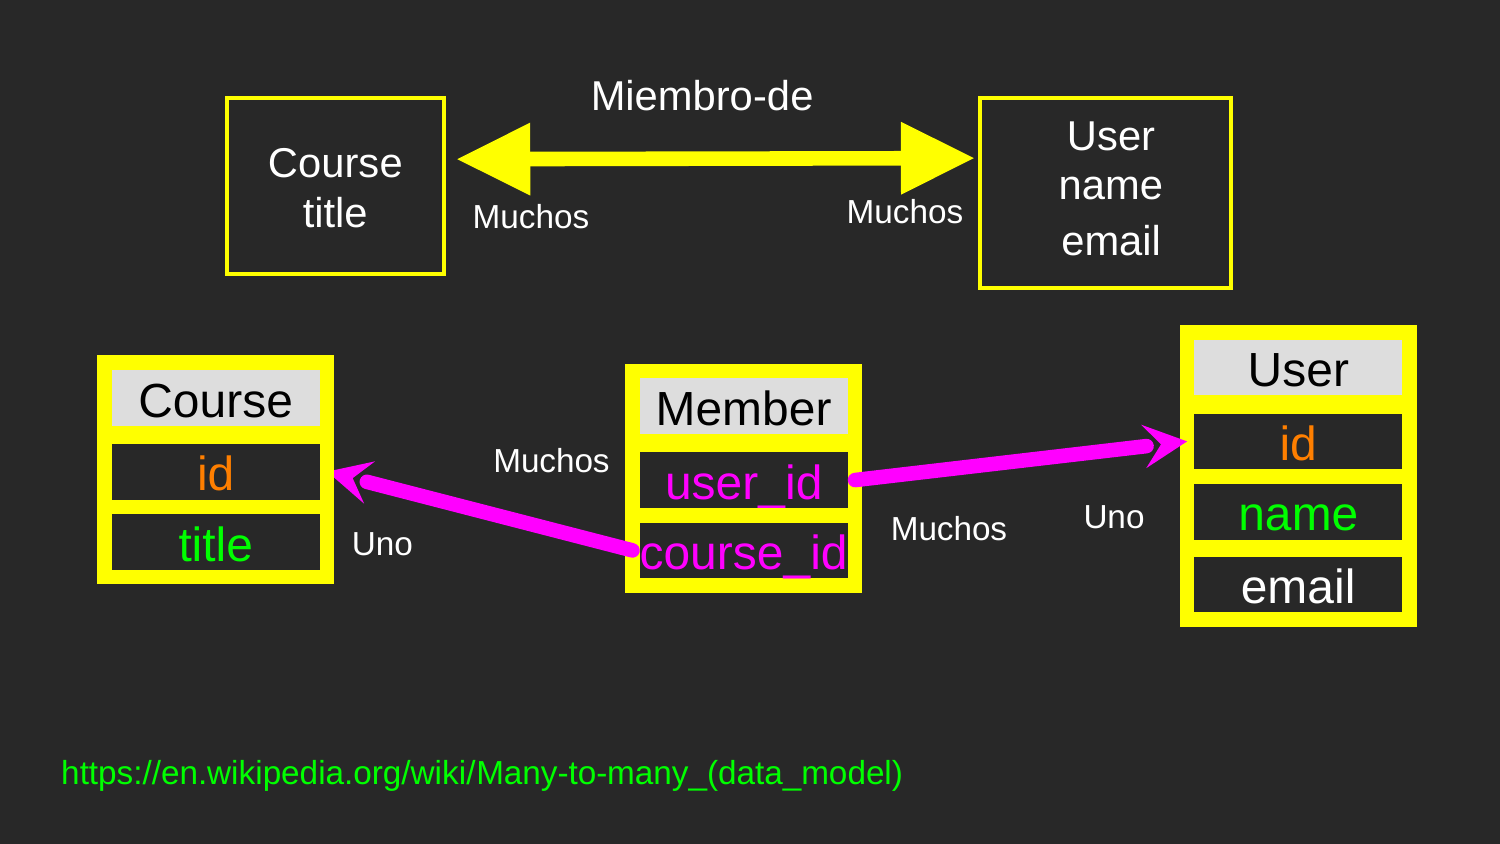

Miembro-de

User
Course
title
name
Muchos
Muchos
email
User
Course
Member
id
Muchos
id
user_id
name
Uno
Muchos
title
course_id
Uno
email
https://en.wikipedia.org/wiki/Many-to-many_(data_model)